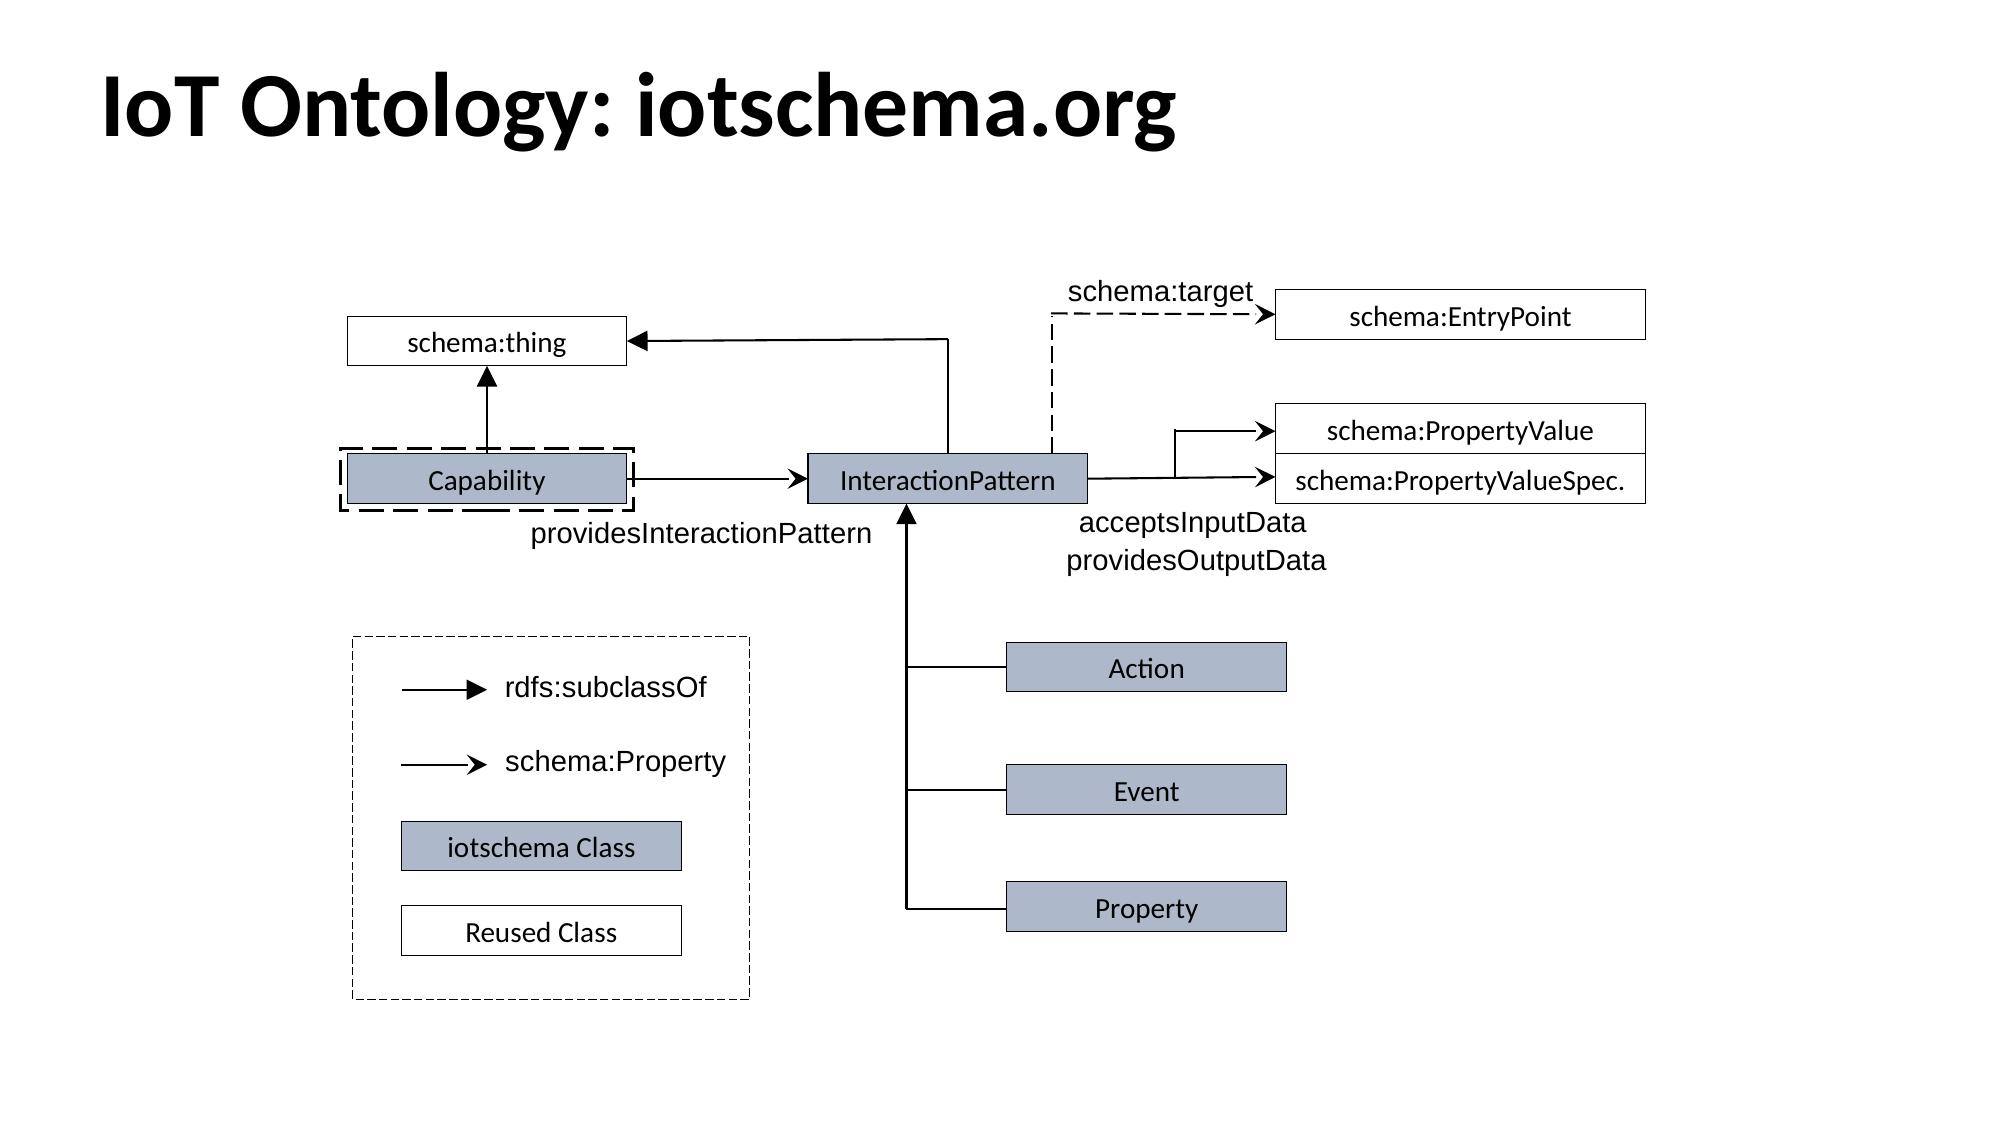

# IoT Ontology: iotschema.org
schema:target
schema:EntryPoint
schema:thing
schema:PropertyValue

Capability
InteractionPattern
schema:PropertyValueSpec.
acceptsInputData
providesInteractionPattern
providesOutputData

Action
rdfs:subclassOf
schema:Property
Event
iotschema Class
Property
Reused Class